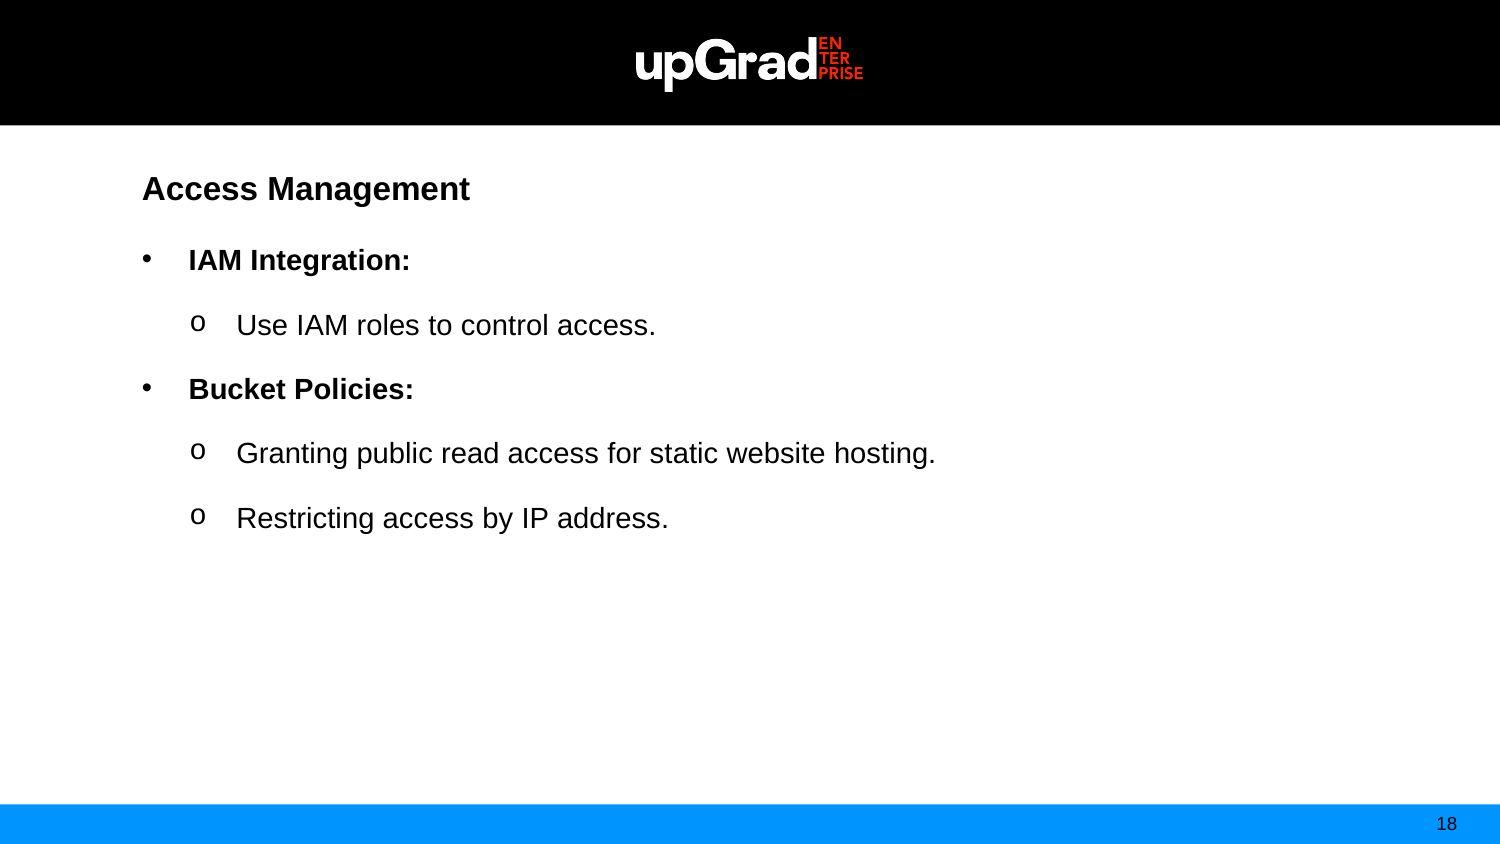

Access Management
IAM Integration:
Use IAM roles to control access.
Bucket Policies:
Granting public read access for static website hosting.
Restricting access by IP address.
18